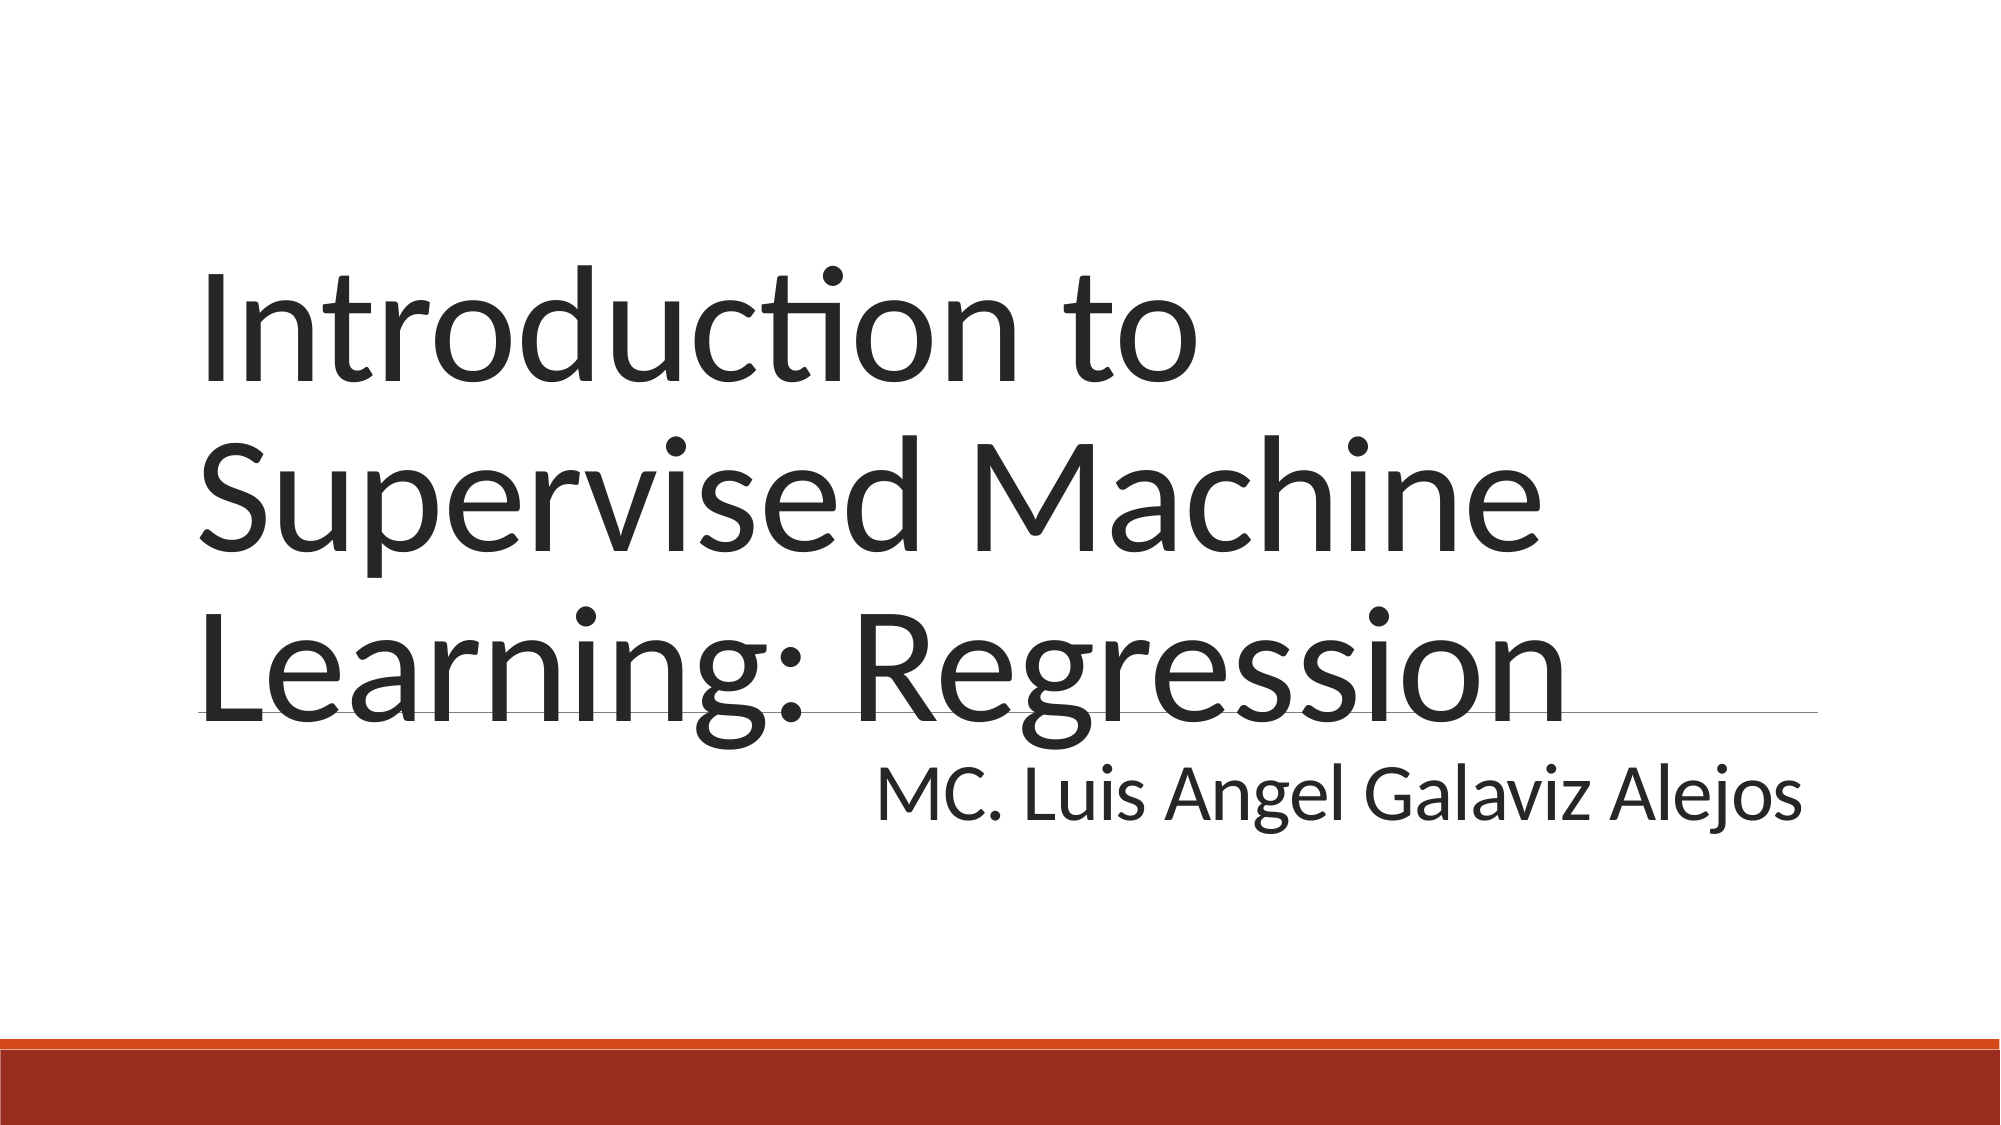

# Introduction to Supervised Machine Learning: Regression
MC. Luis Angel Galaviz Alejos
MS. Luis Angel Galaviz Alejos